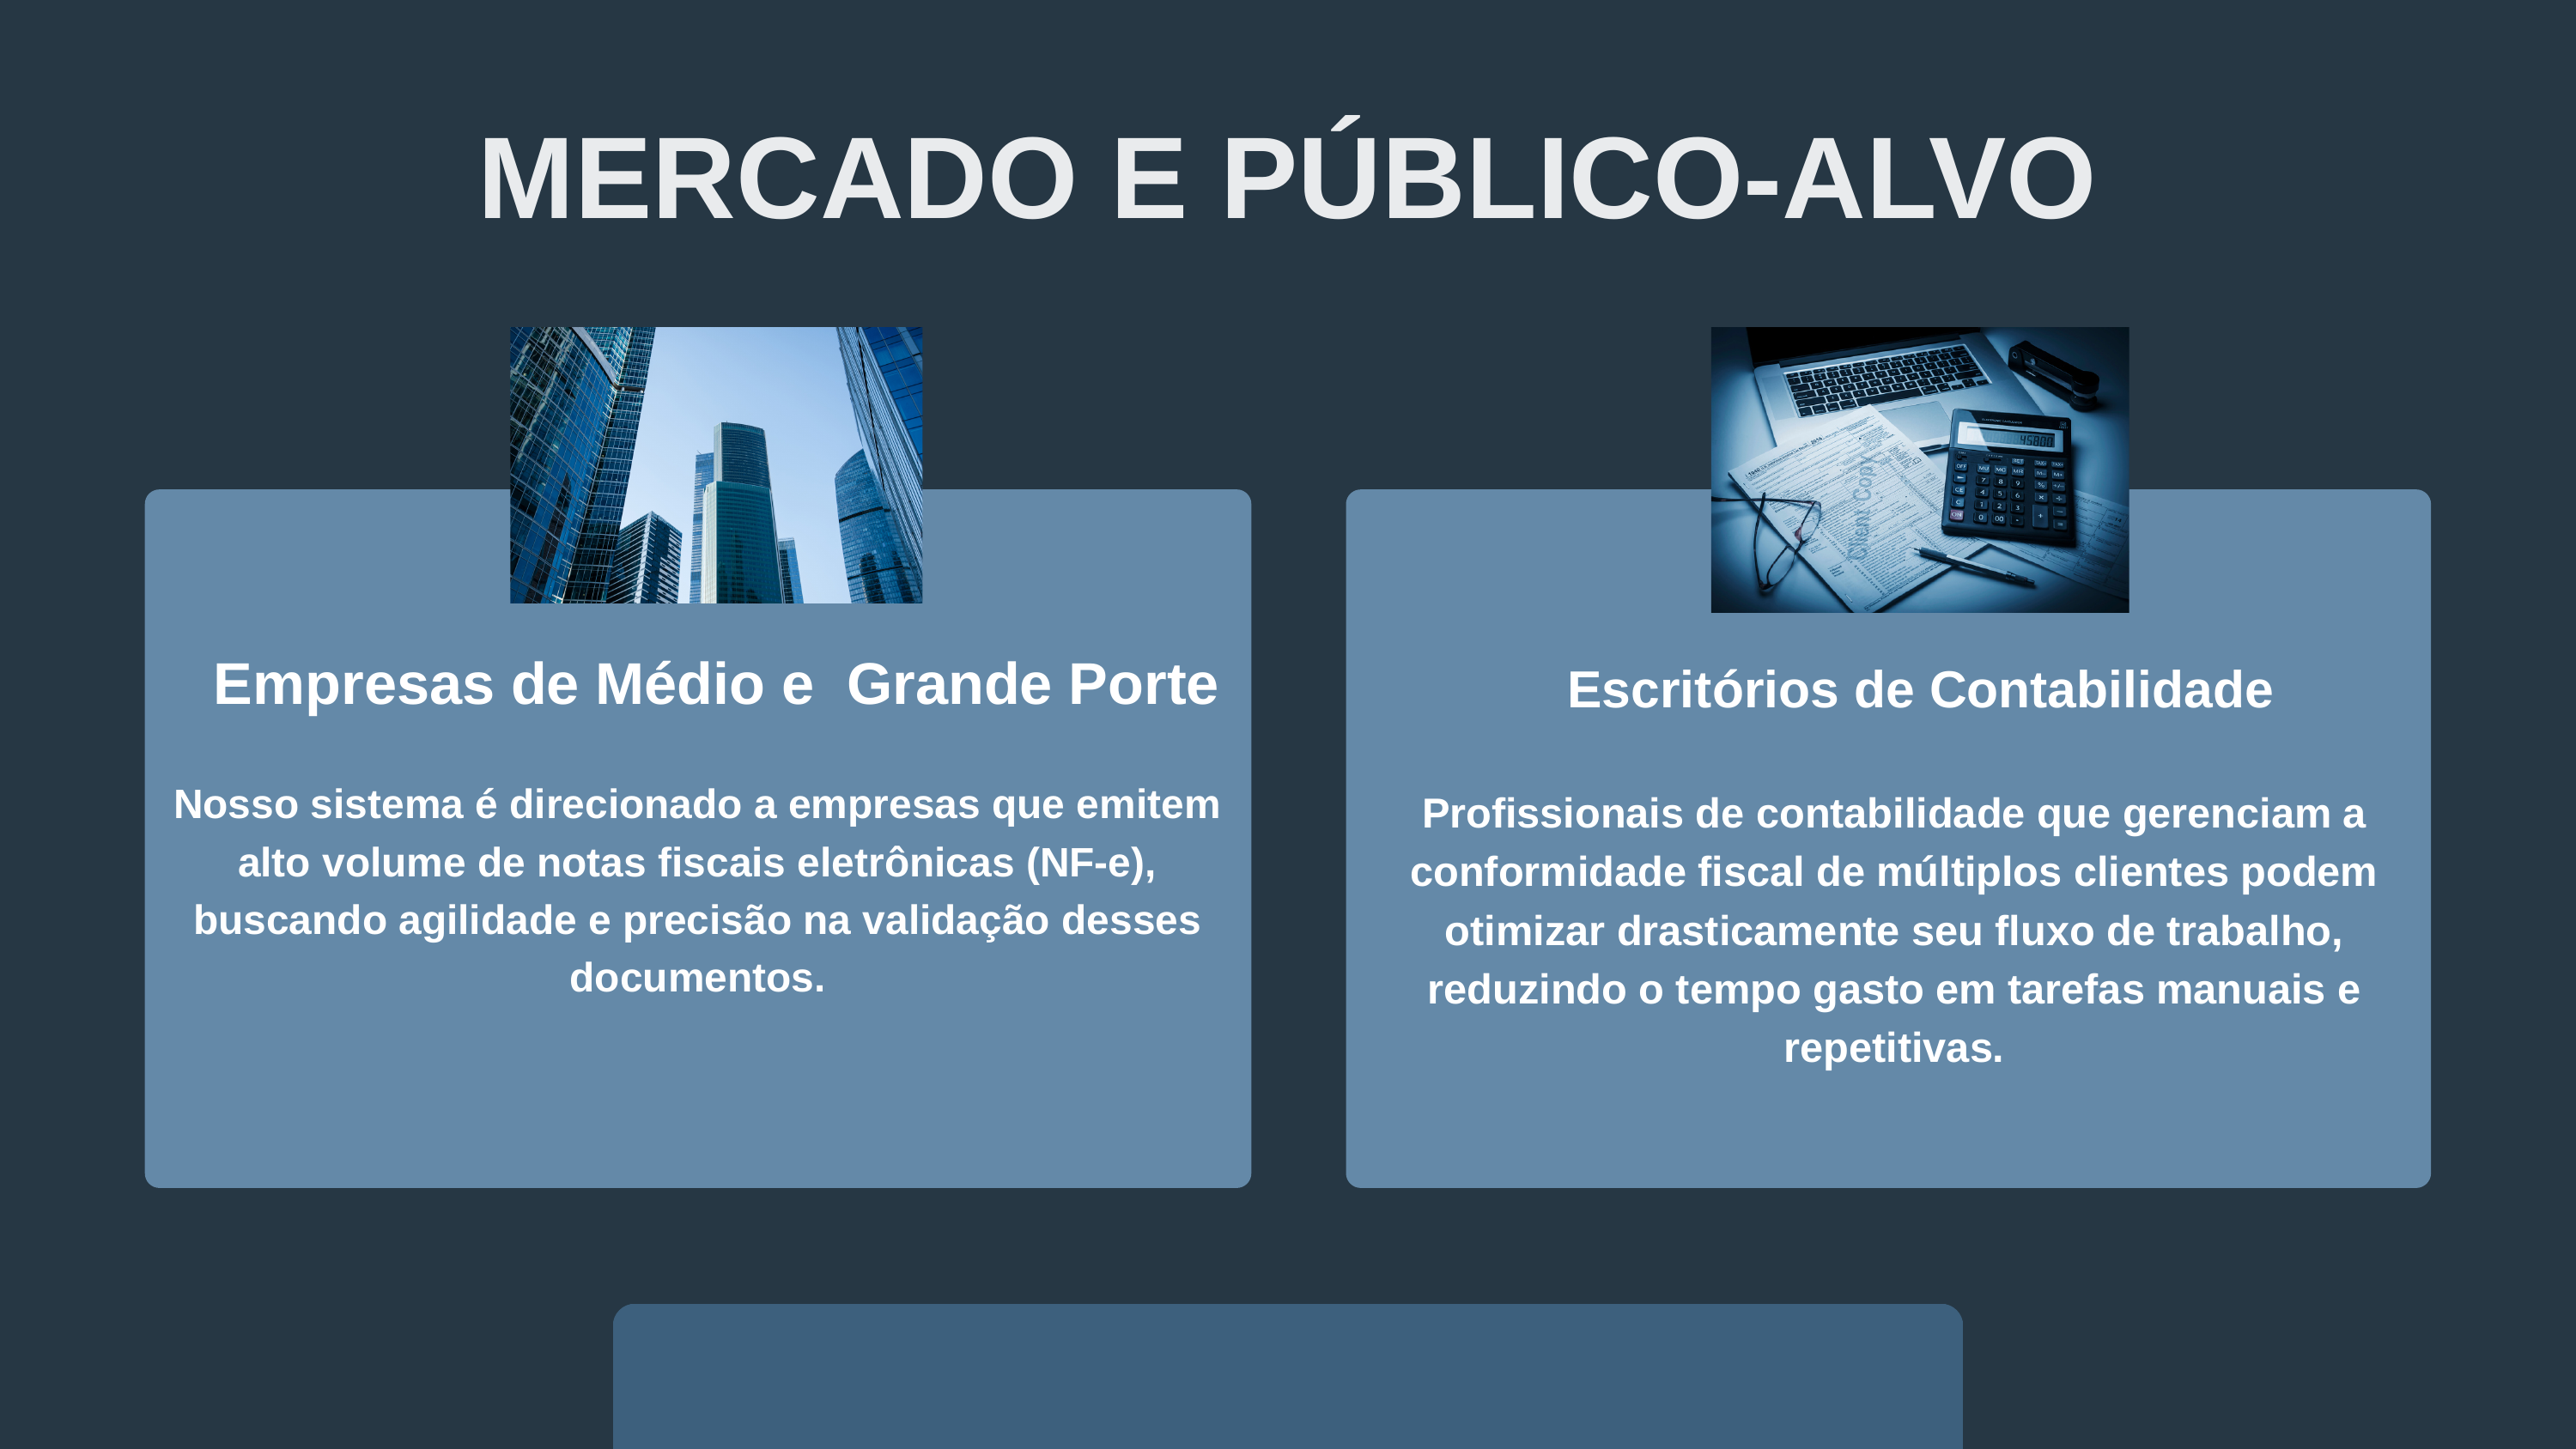

MERCADO E PÚBLICO-ALVO

Nosso sistema é direcionado a empresas que emitem alto volume de notas fiscais eletrônicas (NF-e), buscando agilidade e precisão na validação desses documentos.

Empresas de Médio e  Grande Porte
Escritórios de Contabilidade
Profissionais de contabilidade que gerenciam a conformidade fiscal de múltiplos clientes podem otimizar drasticamente seu fluxo de trabalho, reduzindo o tempo gasto em tarefas manuais e repetitivas.